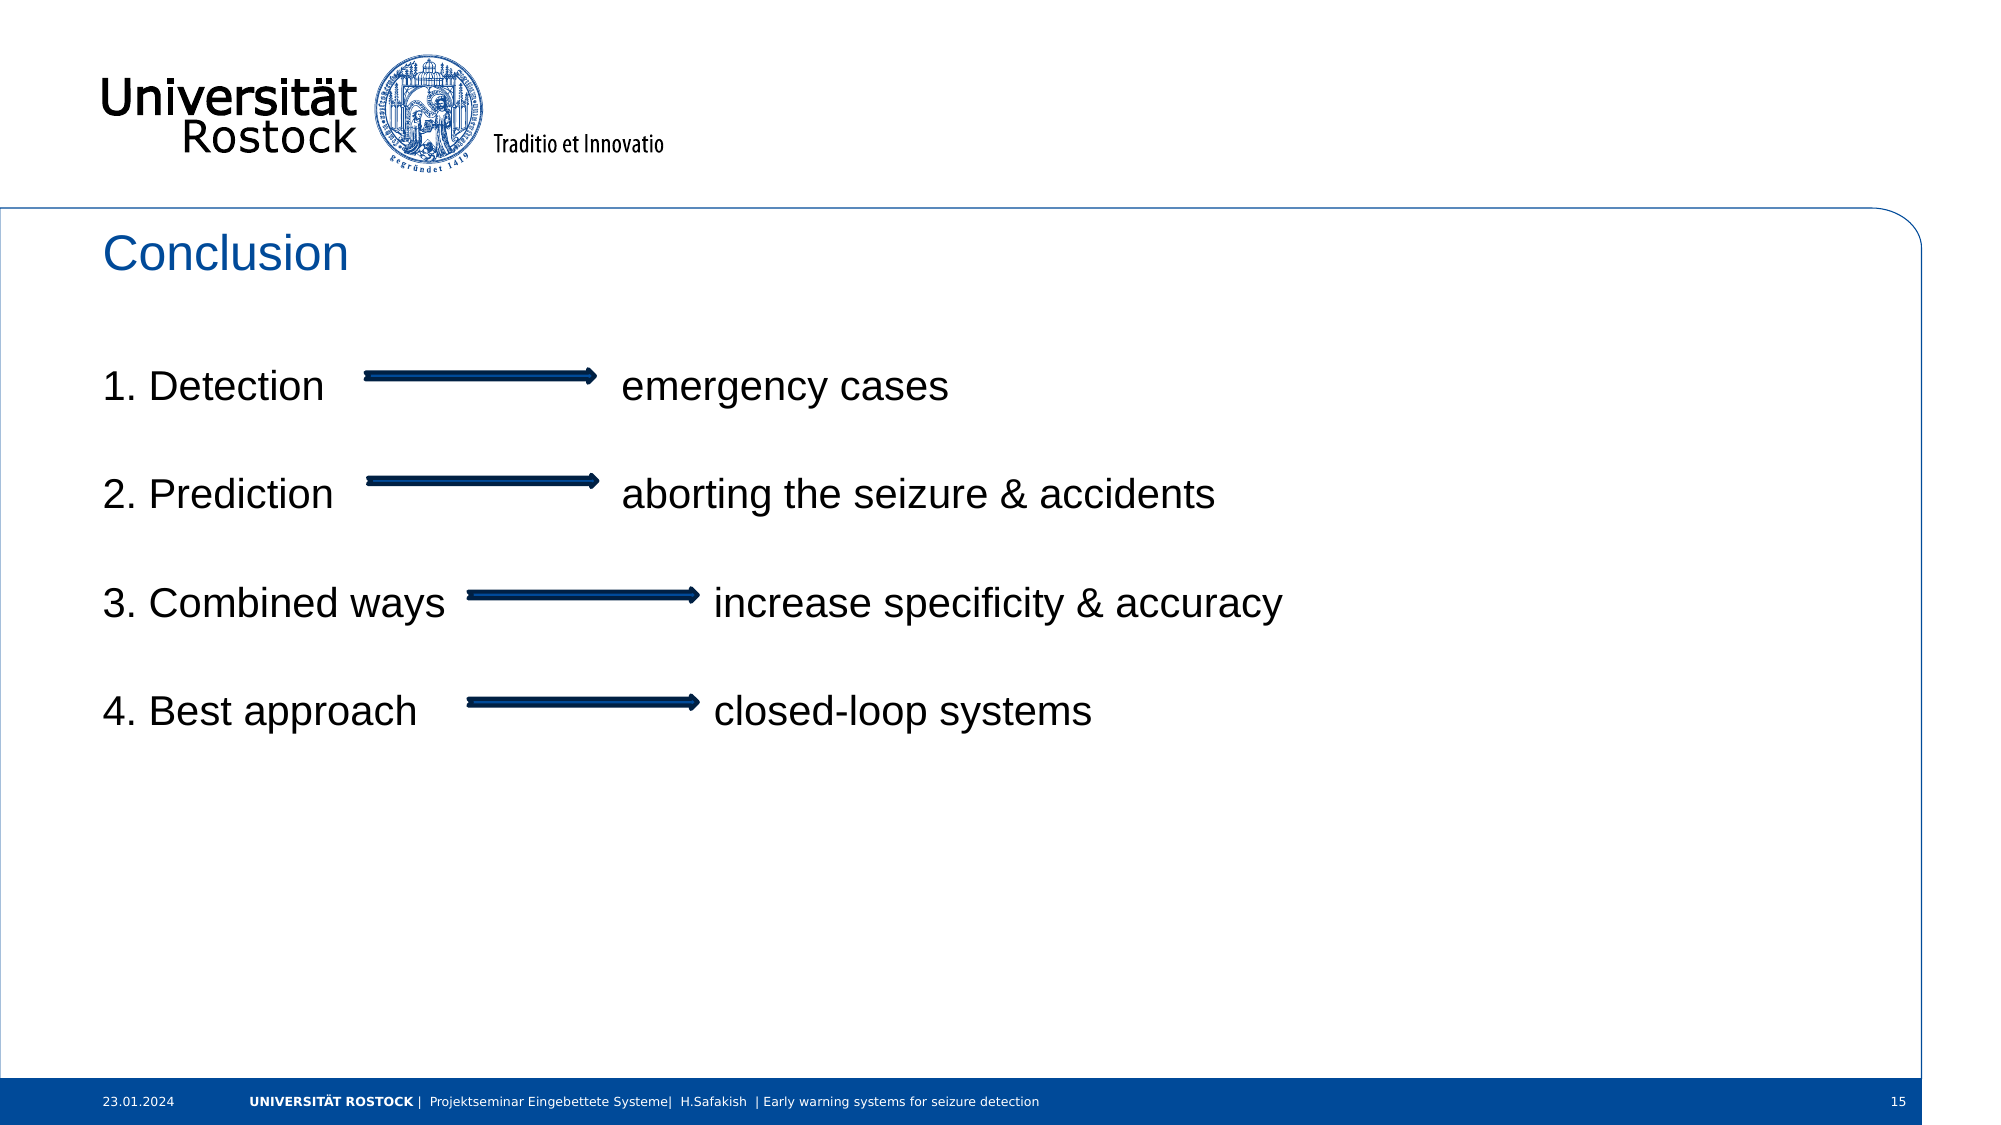

# Conclusion
 Detection                  	      emergency cases
 Prediction                         aborting the seizure & accidents
 Combined ways                  	 increase specificity & accuracy
 Best approach                   	 closed-loop systems

UNIVERSITÄT ROSTOCK |  Projektseminar Eingebettete Systeme|  H.Safakish  | Early warning systems for seizure detection
15
23.01.2024